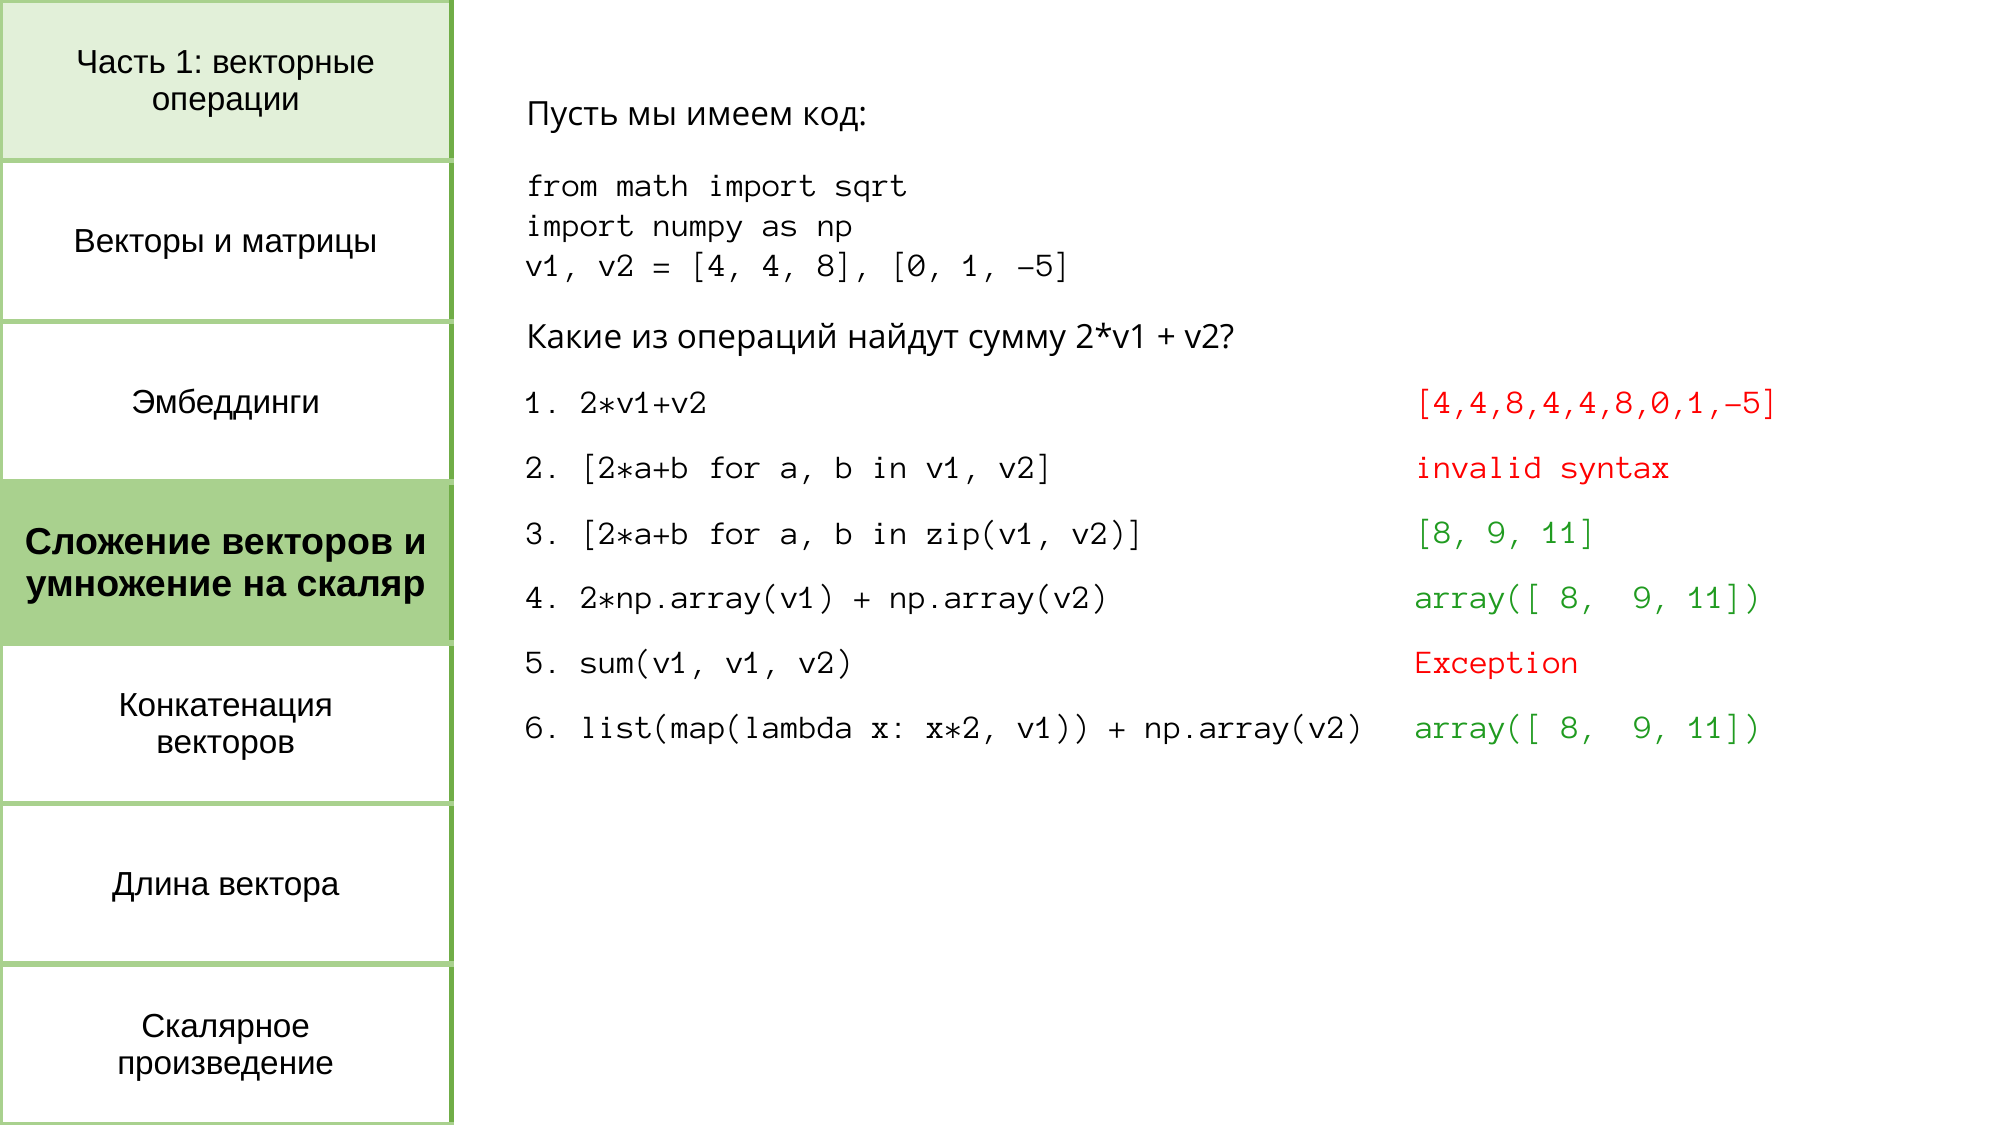

| Часть 1: векторные операции |
| --- |
| Векторы и матрицы |
| Эмбеддинги |
| Сложение векторов и умножение на скаляр |
| Конкатенация векторов |
| Длина вектора |
| Скалярное произведение |
Пусть мы имеем код:
from math import sqrt
import numpy as np
v1, v2 = [4, 4, 8], [0, 1, -5]
Какие из операций найдут сумму 2*v1 + v2?
[4,4,8,4,4,8,0,1,-5]
1. 2*v1+v2
2. [2*a+b for a, b in v1, v2]
invalid syntax
[8, 9, 11]
3. [2*a+b for a, b in zip(v1, v2)]
4. 2*np.array(v1) + np.array(v2)
array([ 8,  9, 11])
5. sum(v1, v1, v2)
Exception
6. list(map(lambda x: x*2, v1)) + np.array(v2)
array([ 8,  9, 11])